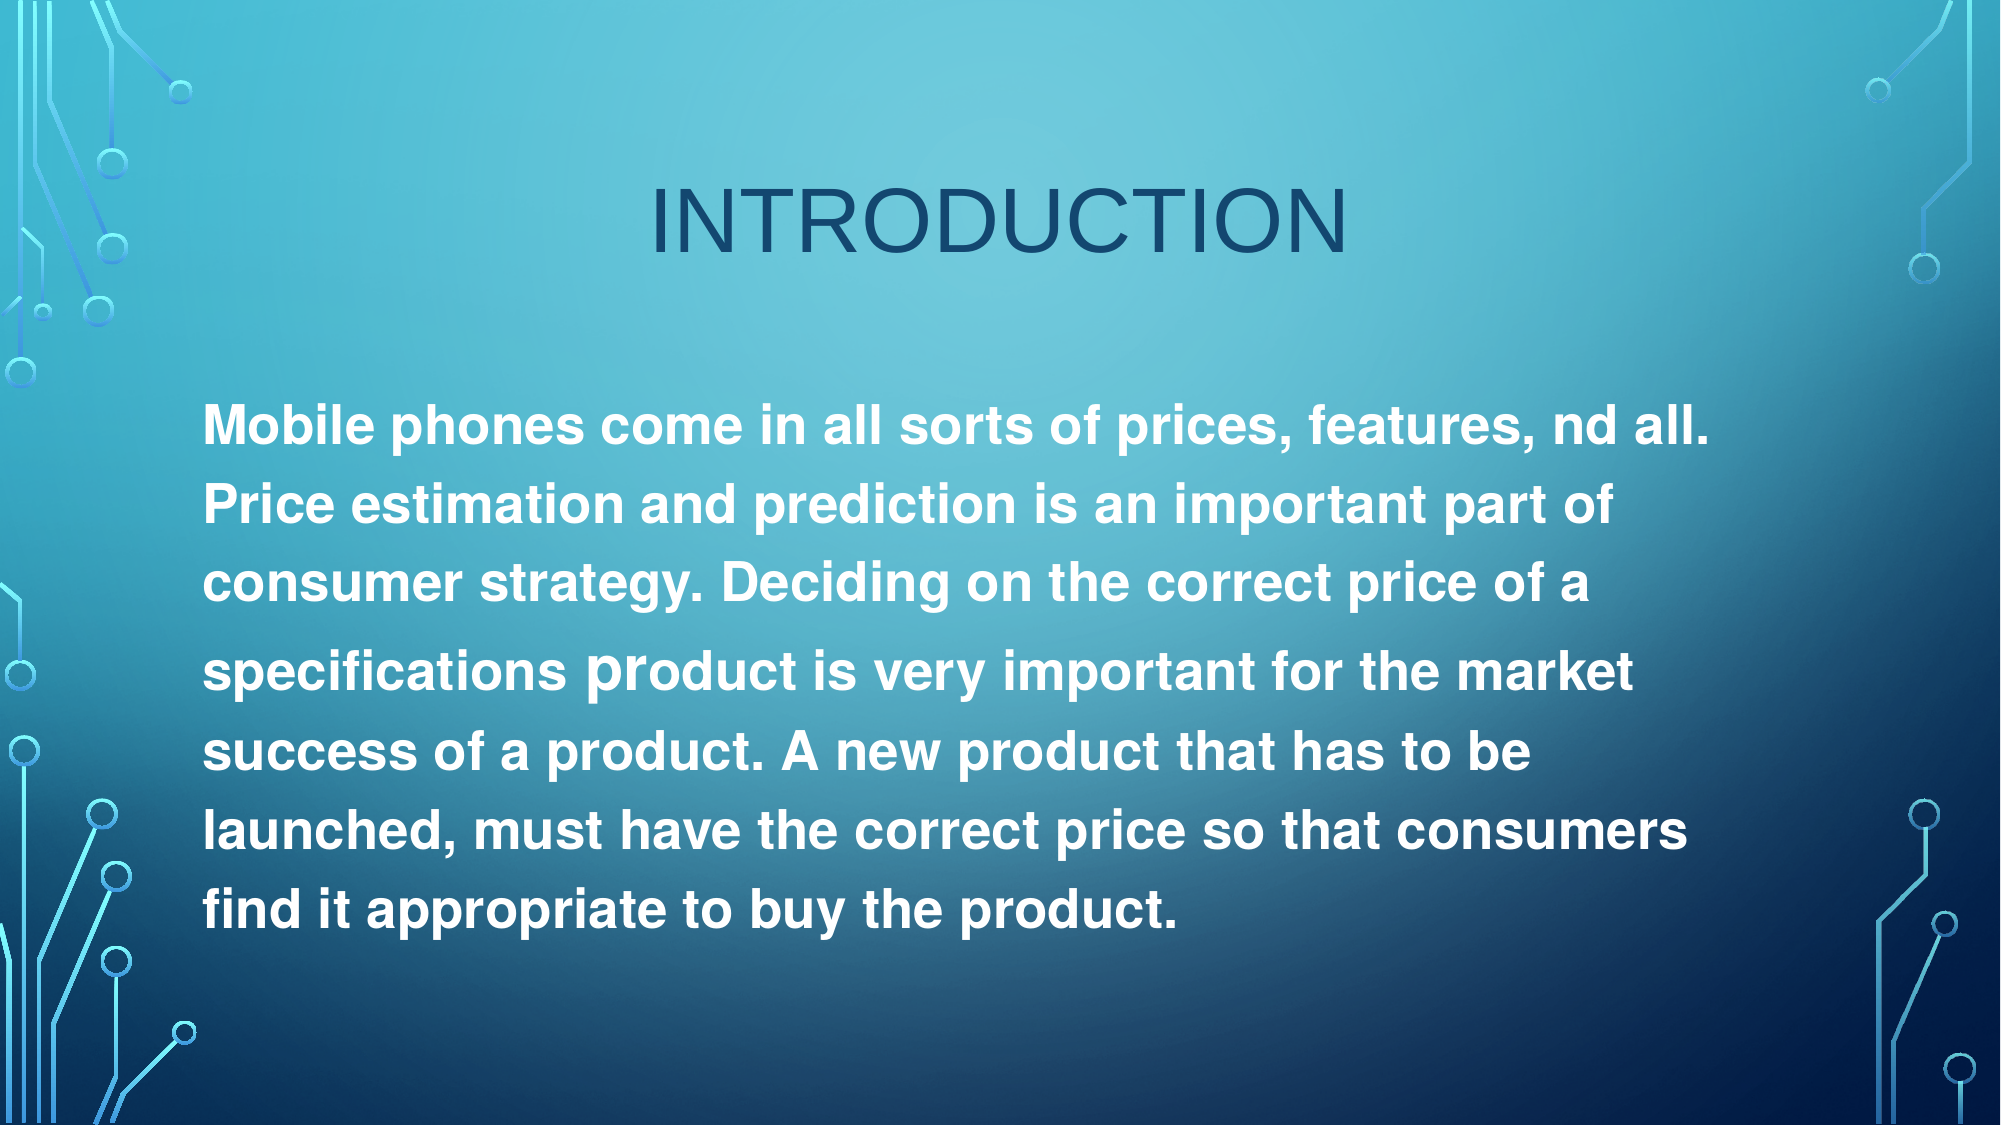

# Introduction
Mobile phones come in all sorts of prices, features, nd all. Price estimation and prediction is an important part of consumer strategy. Deciding on the correct price of a specifications product is very important for the market success of a product. A new product that has to be launched, must have the correct price so that consumers find it appropriate to buy the product.